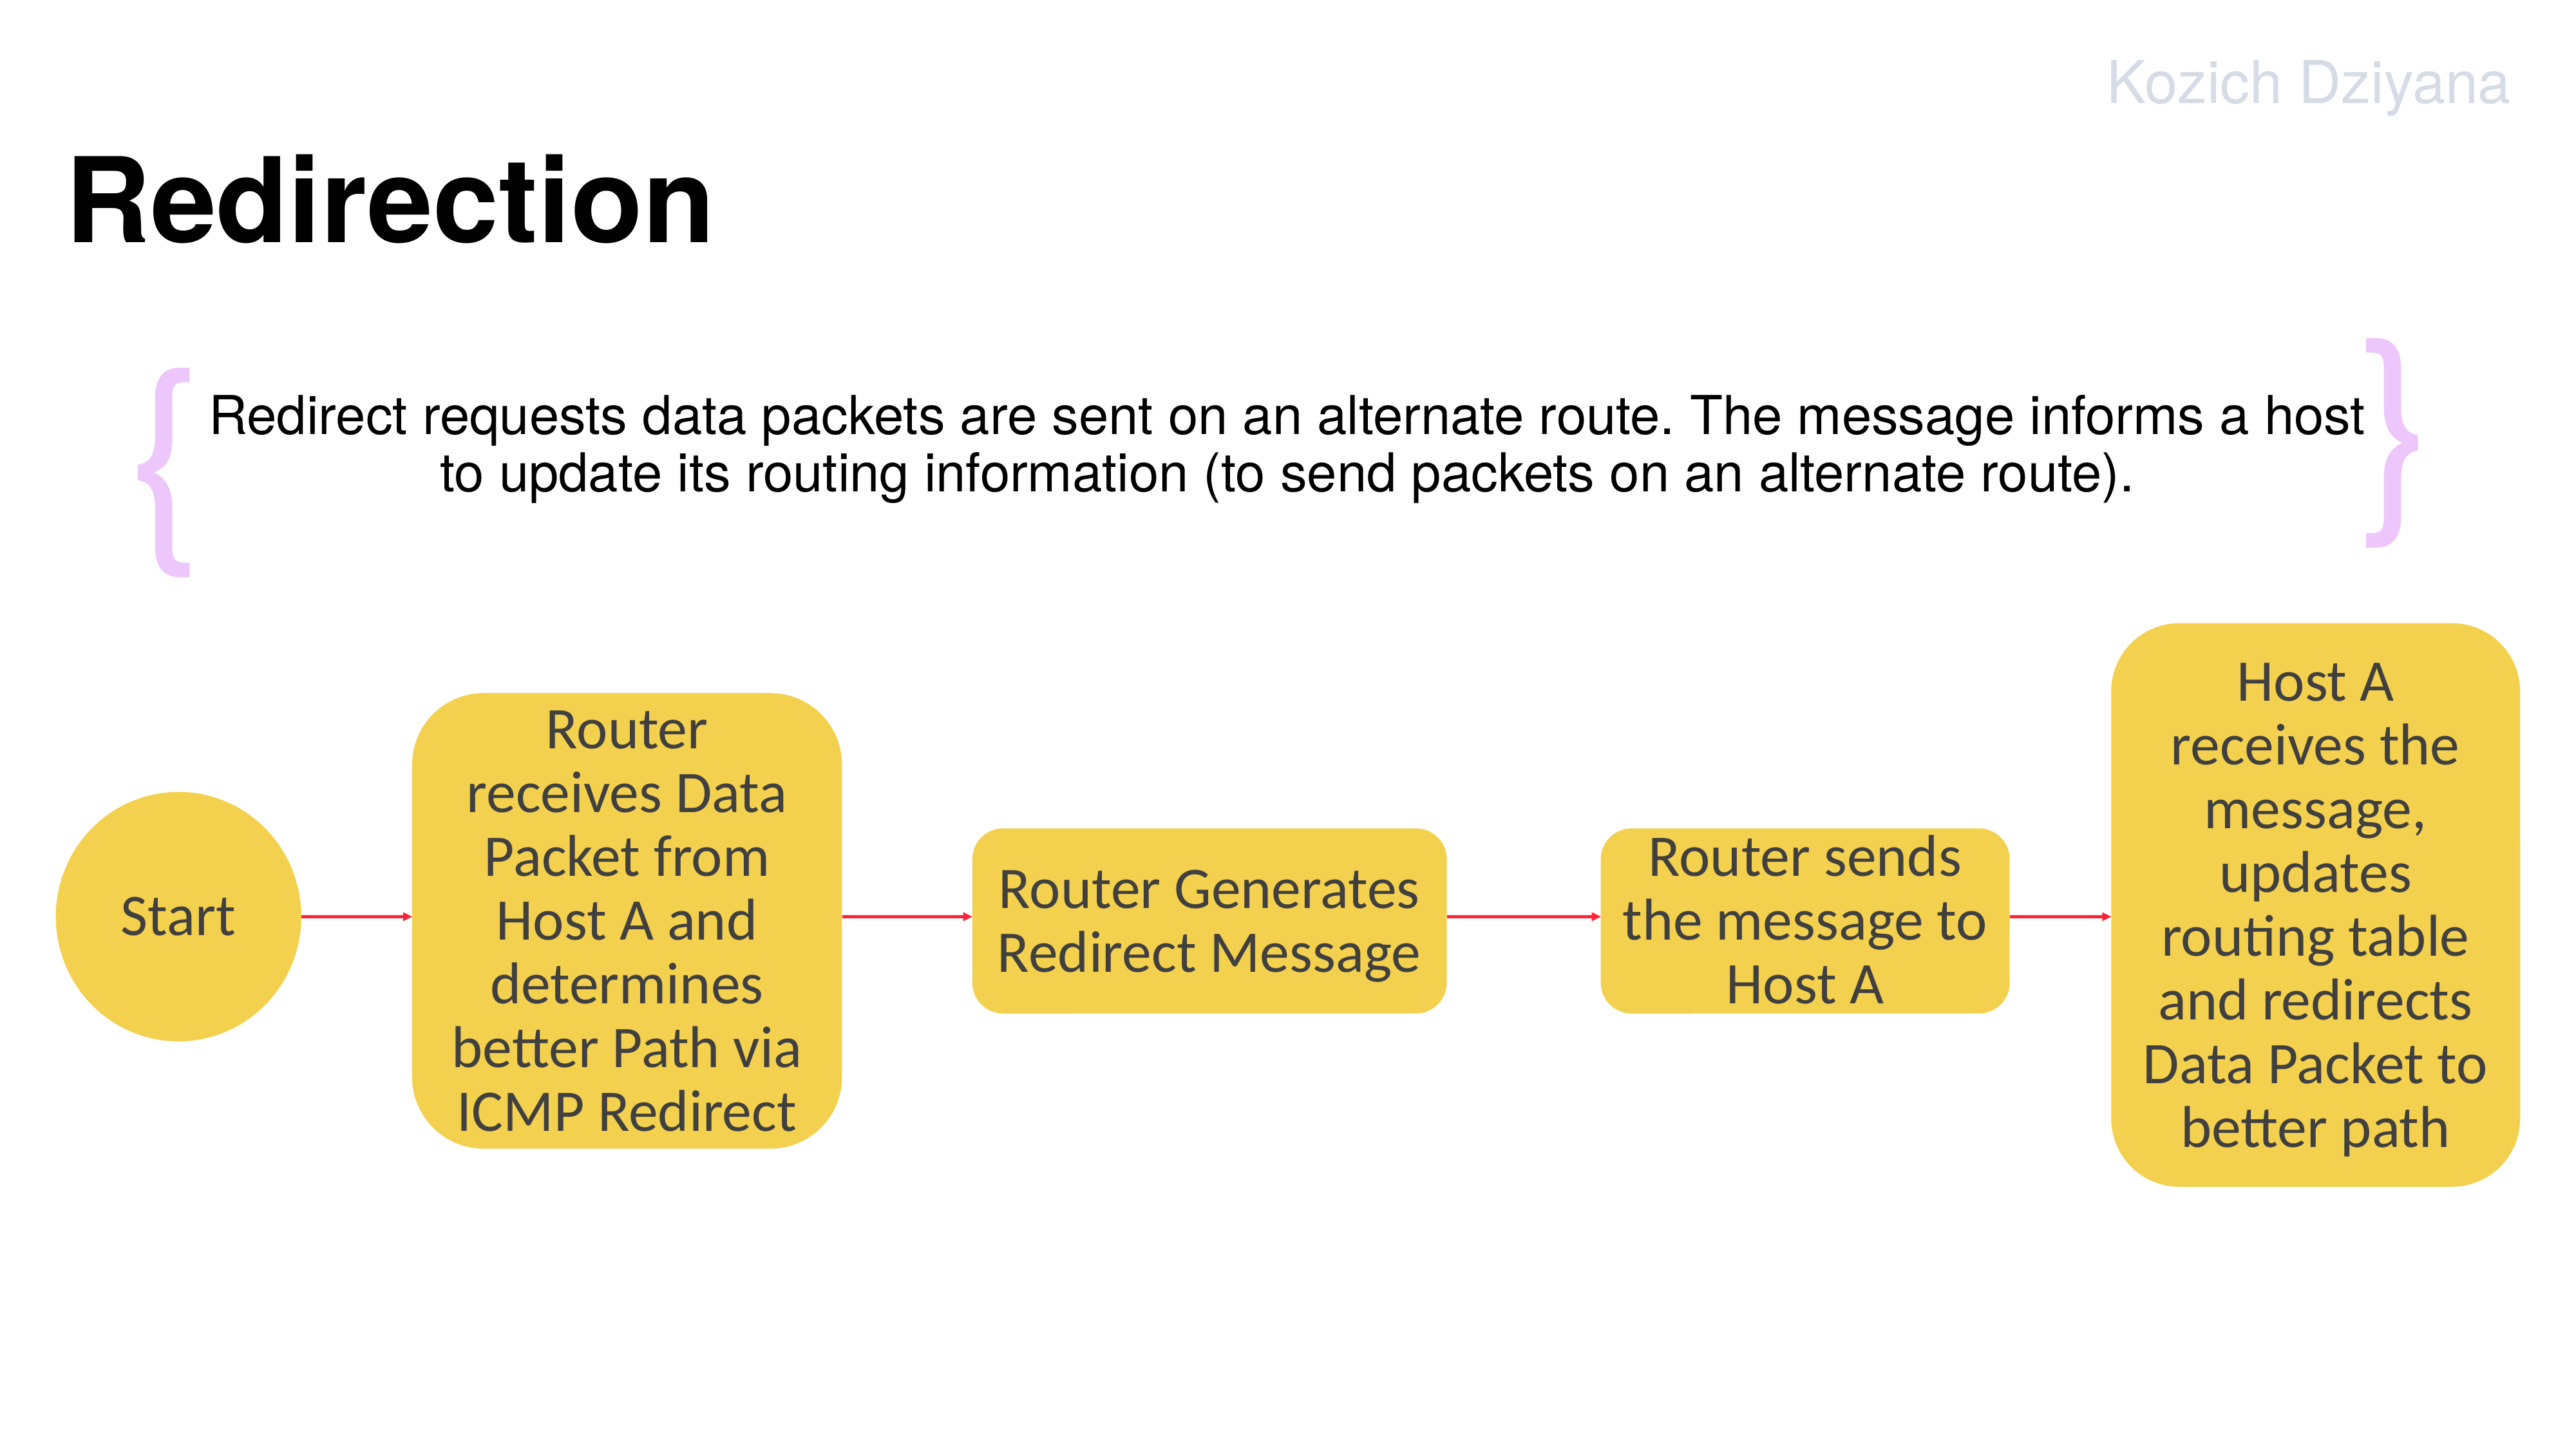

Kozich Dziyana
Redirection
}
{
Redirect requests data packets are sent on an alternate route. The message informs a host to update its routing information (to send packets on an alternate route).
Host A receives the message, updates routing table and redirects Data Packet to better path
Router receives Data Packet from Host A and determines better Path via ICMP Redirect
Start
Router Generates Redirect Message
Router sends the message to Host A